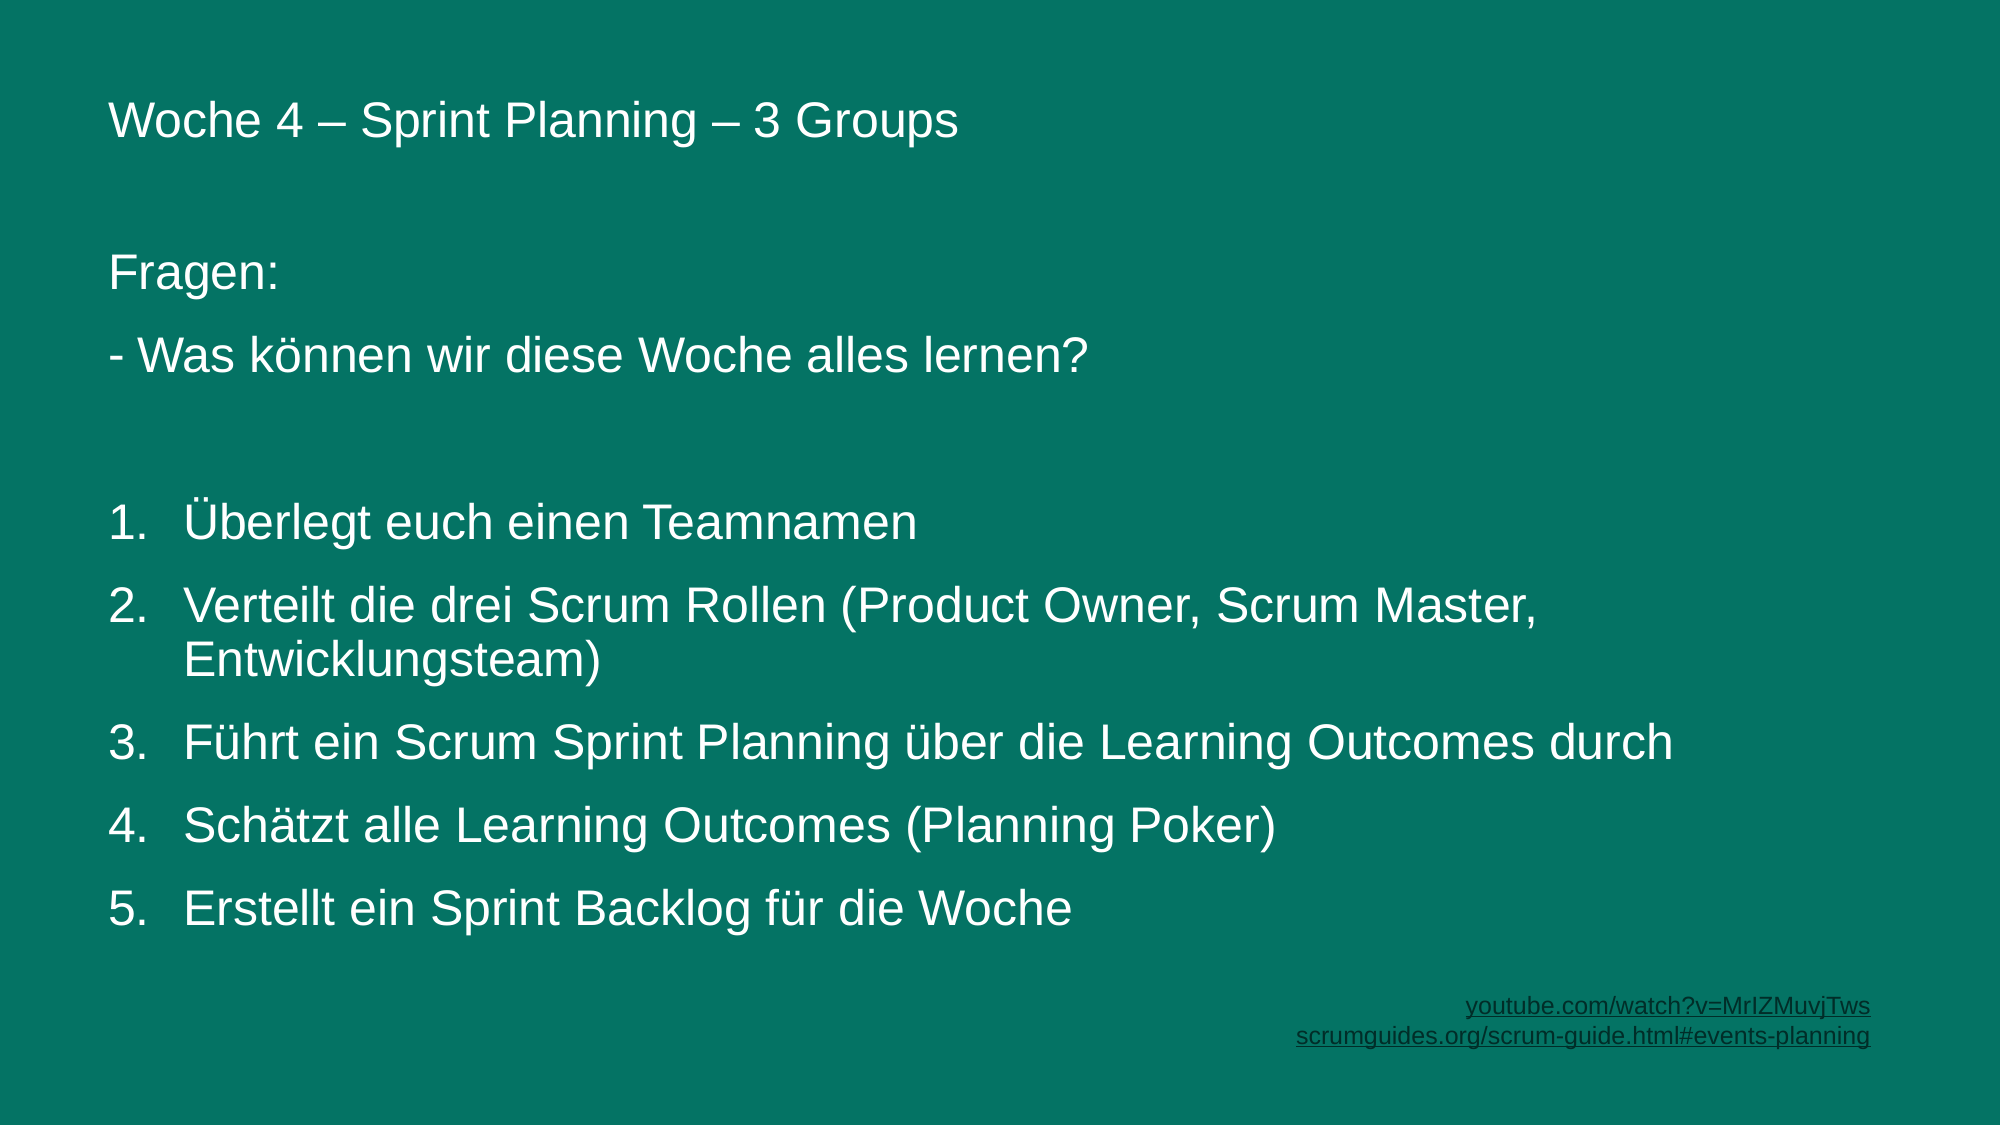

# Woche 4 – Sprint Planning – 3 Groups
Fragen:
Was können wir diese Woche alles lernen?

Überlegt euch einen Teamnamen
Verteilt die drei Scrum Rollen (Product Owner, Scrum Master, Entwicklungsteam)
Führt ein Scrum Sprint Planning über die Learning Outcomes durch
Schätzt alle Learning Outcomes (Planning Poker)
Erstellt ein Sprint Backlog für die Woche

youtube.com/watch?v=MrIZMuvjTws
scrumguides.org/scrum-guide.html#events-planning